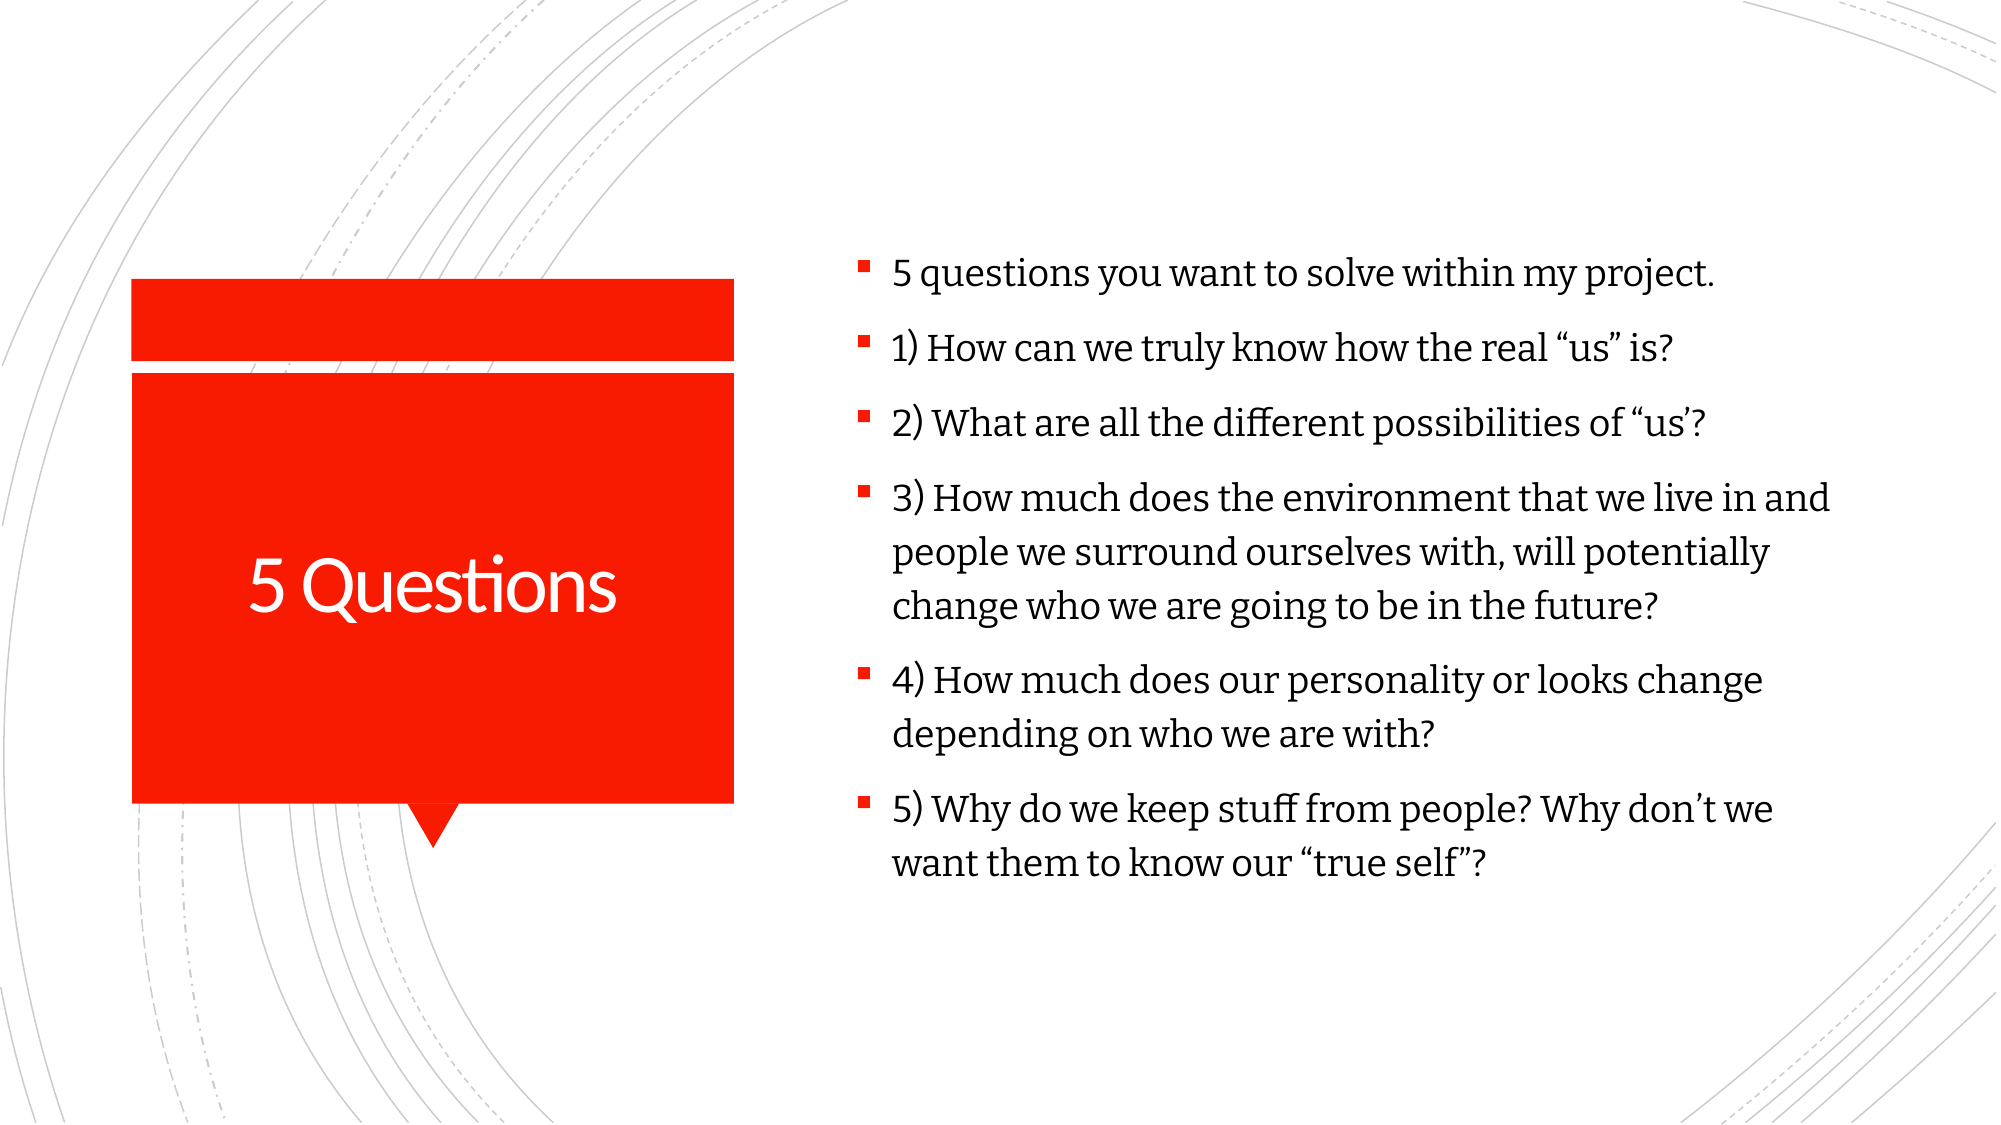

5 questions you want to solve within my project.
1) How can we truly know how the real “us” is?
2) What are all the different possibilities of “us’?
3) How much does the environment that we live in and people we surround ourselves with, will potentially change who we are going to be in the future?
4) How much does our personality or looks change depending on who we are with?
5) Why do we keep stuff from people? Why don’t we want them to know our “true self”?
# 5 Questions